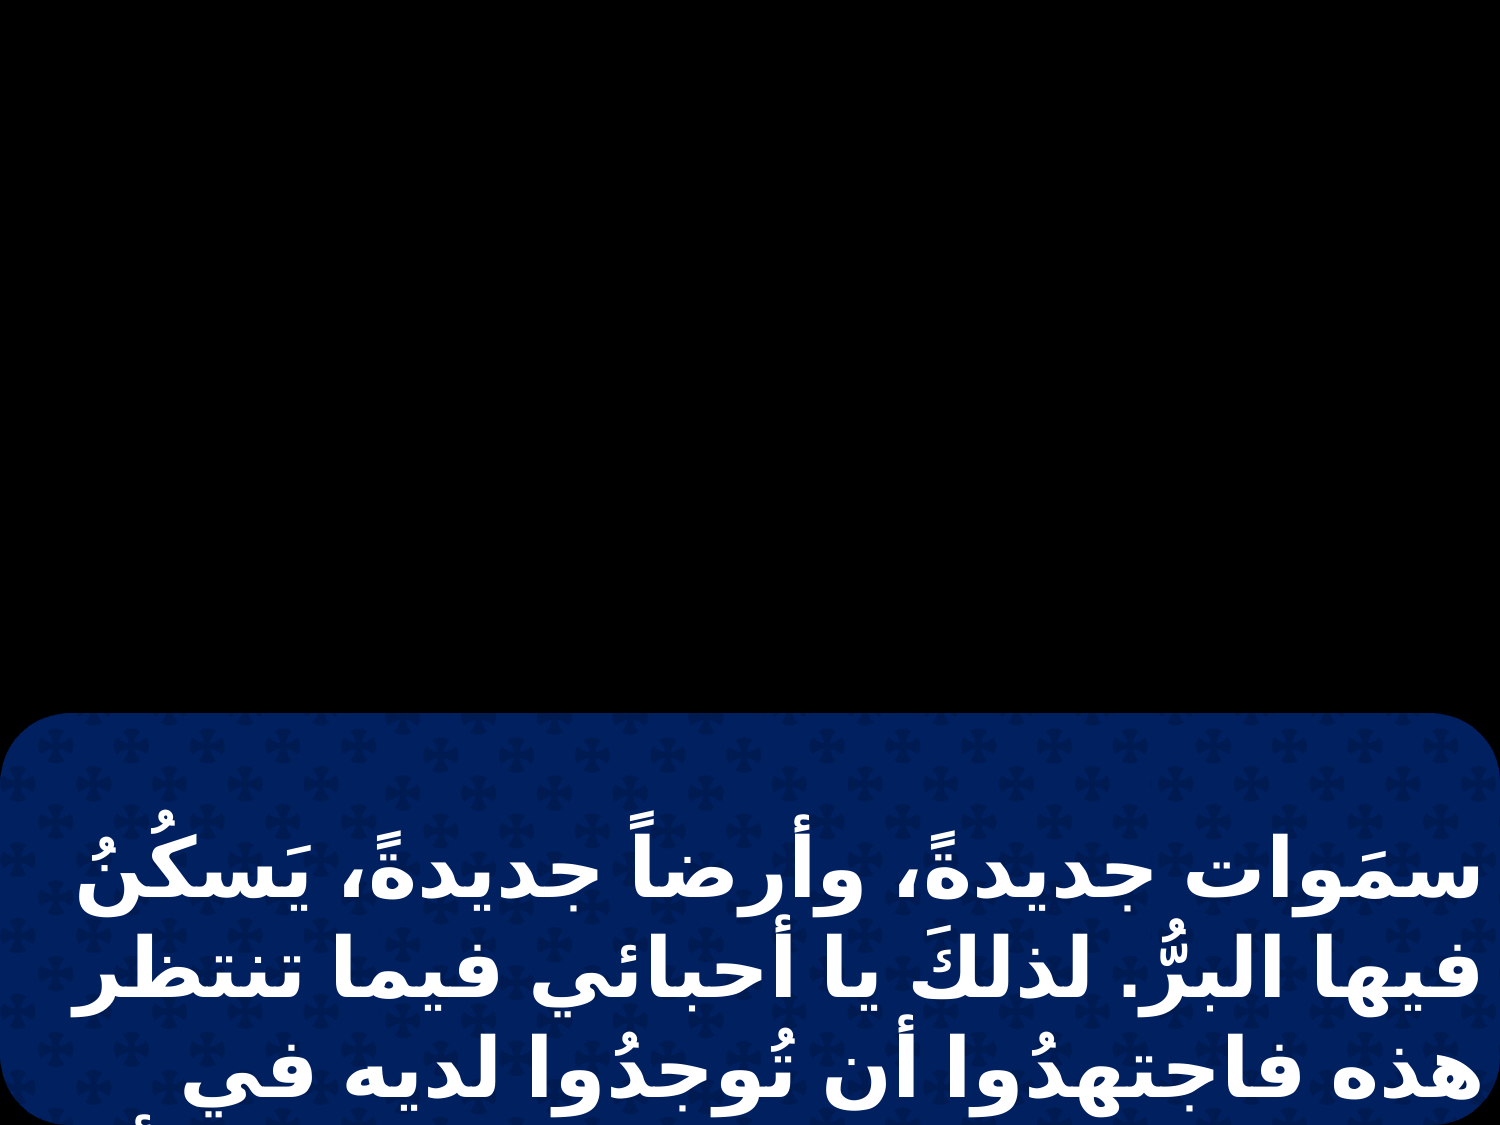

سمَوات جديدةً، وأرضاً جديدةً، يَسكُنُ فيها البرُّ. لذلكَ يا أحبائي فيما تنتظر هذه فاجتهدُوا أن تُوجدُوا لديه في السلام بلا دنسٍ ولا عيبٍ واحسبُوا أناةَ ربِّنا خلاصاً.